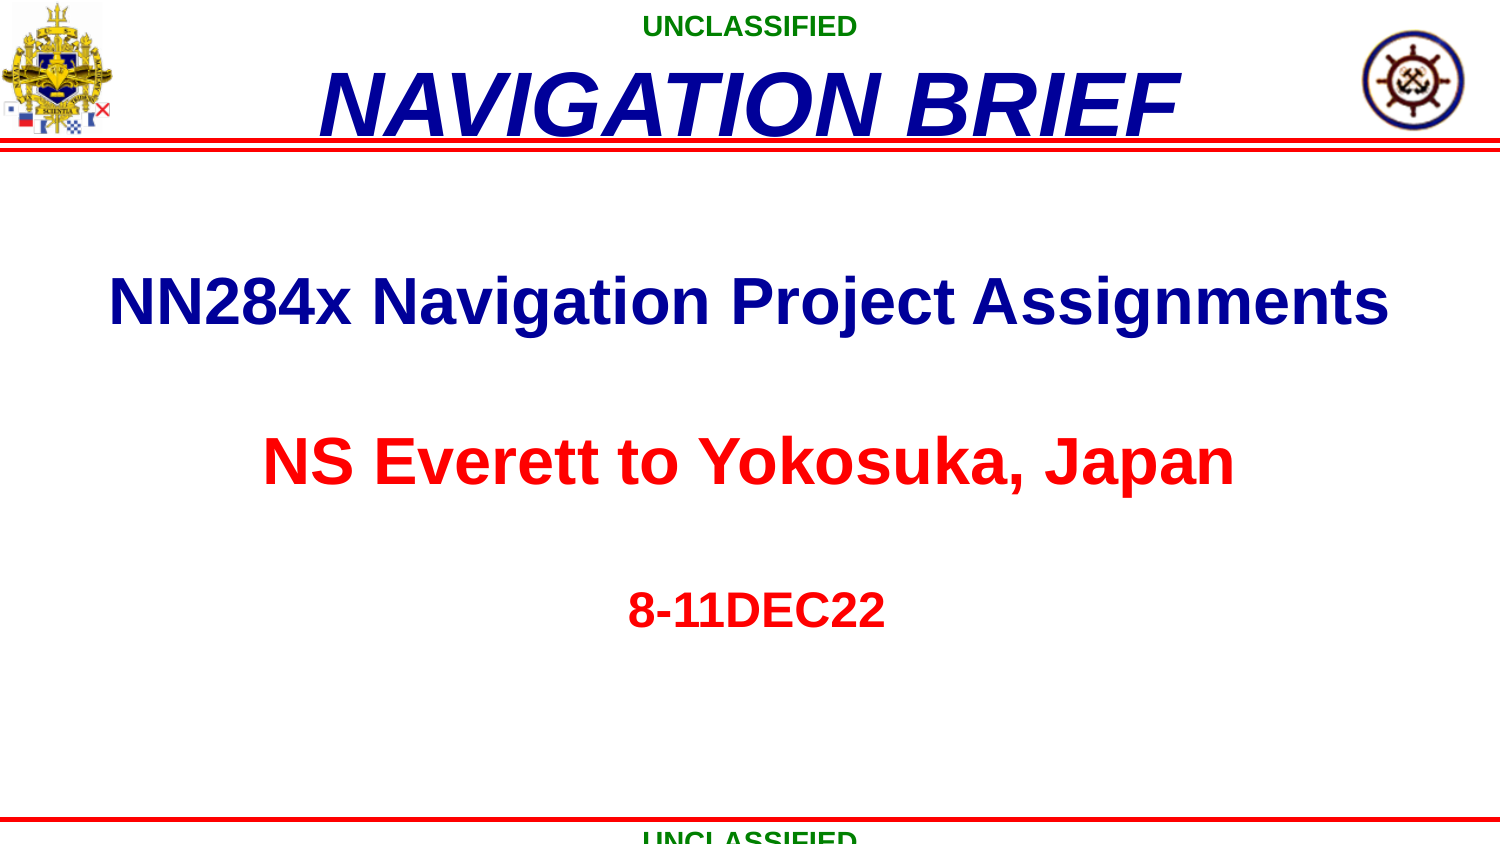

NAVIGATION BRIEF
NN284x Navigation Project Assignments

NS Everett to Yokosuka, Japan

 8-11DEC22